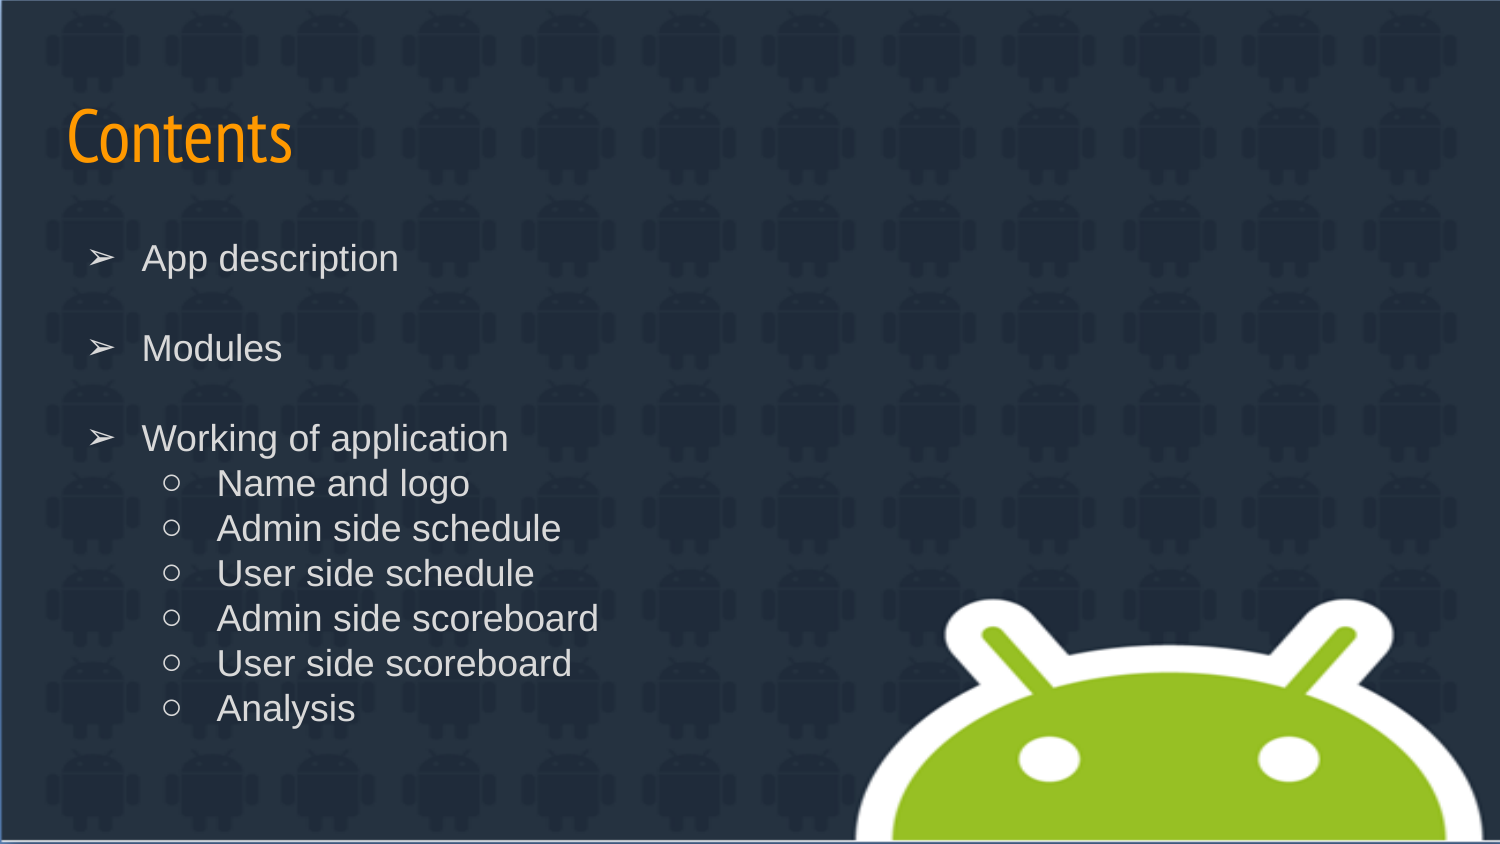

# Contents

App description

Modules

Working of application
Name and logo
Admin side schedule
User side schedule
Admin side scoreboard
User side scoreboard
Analysis